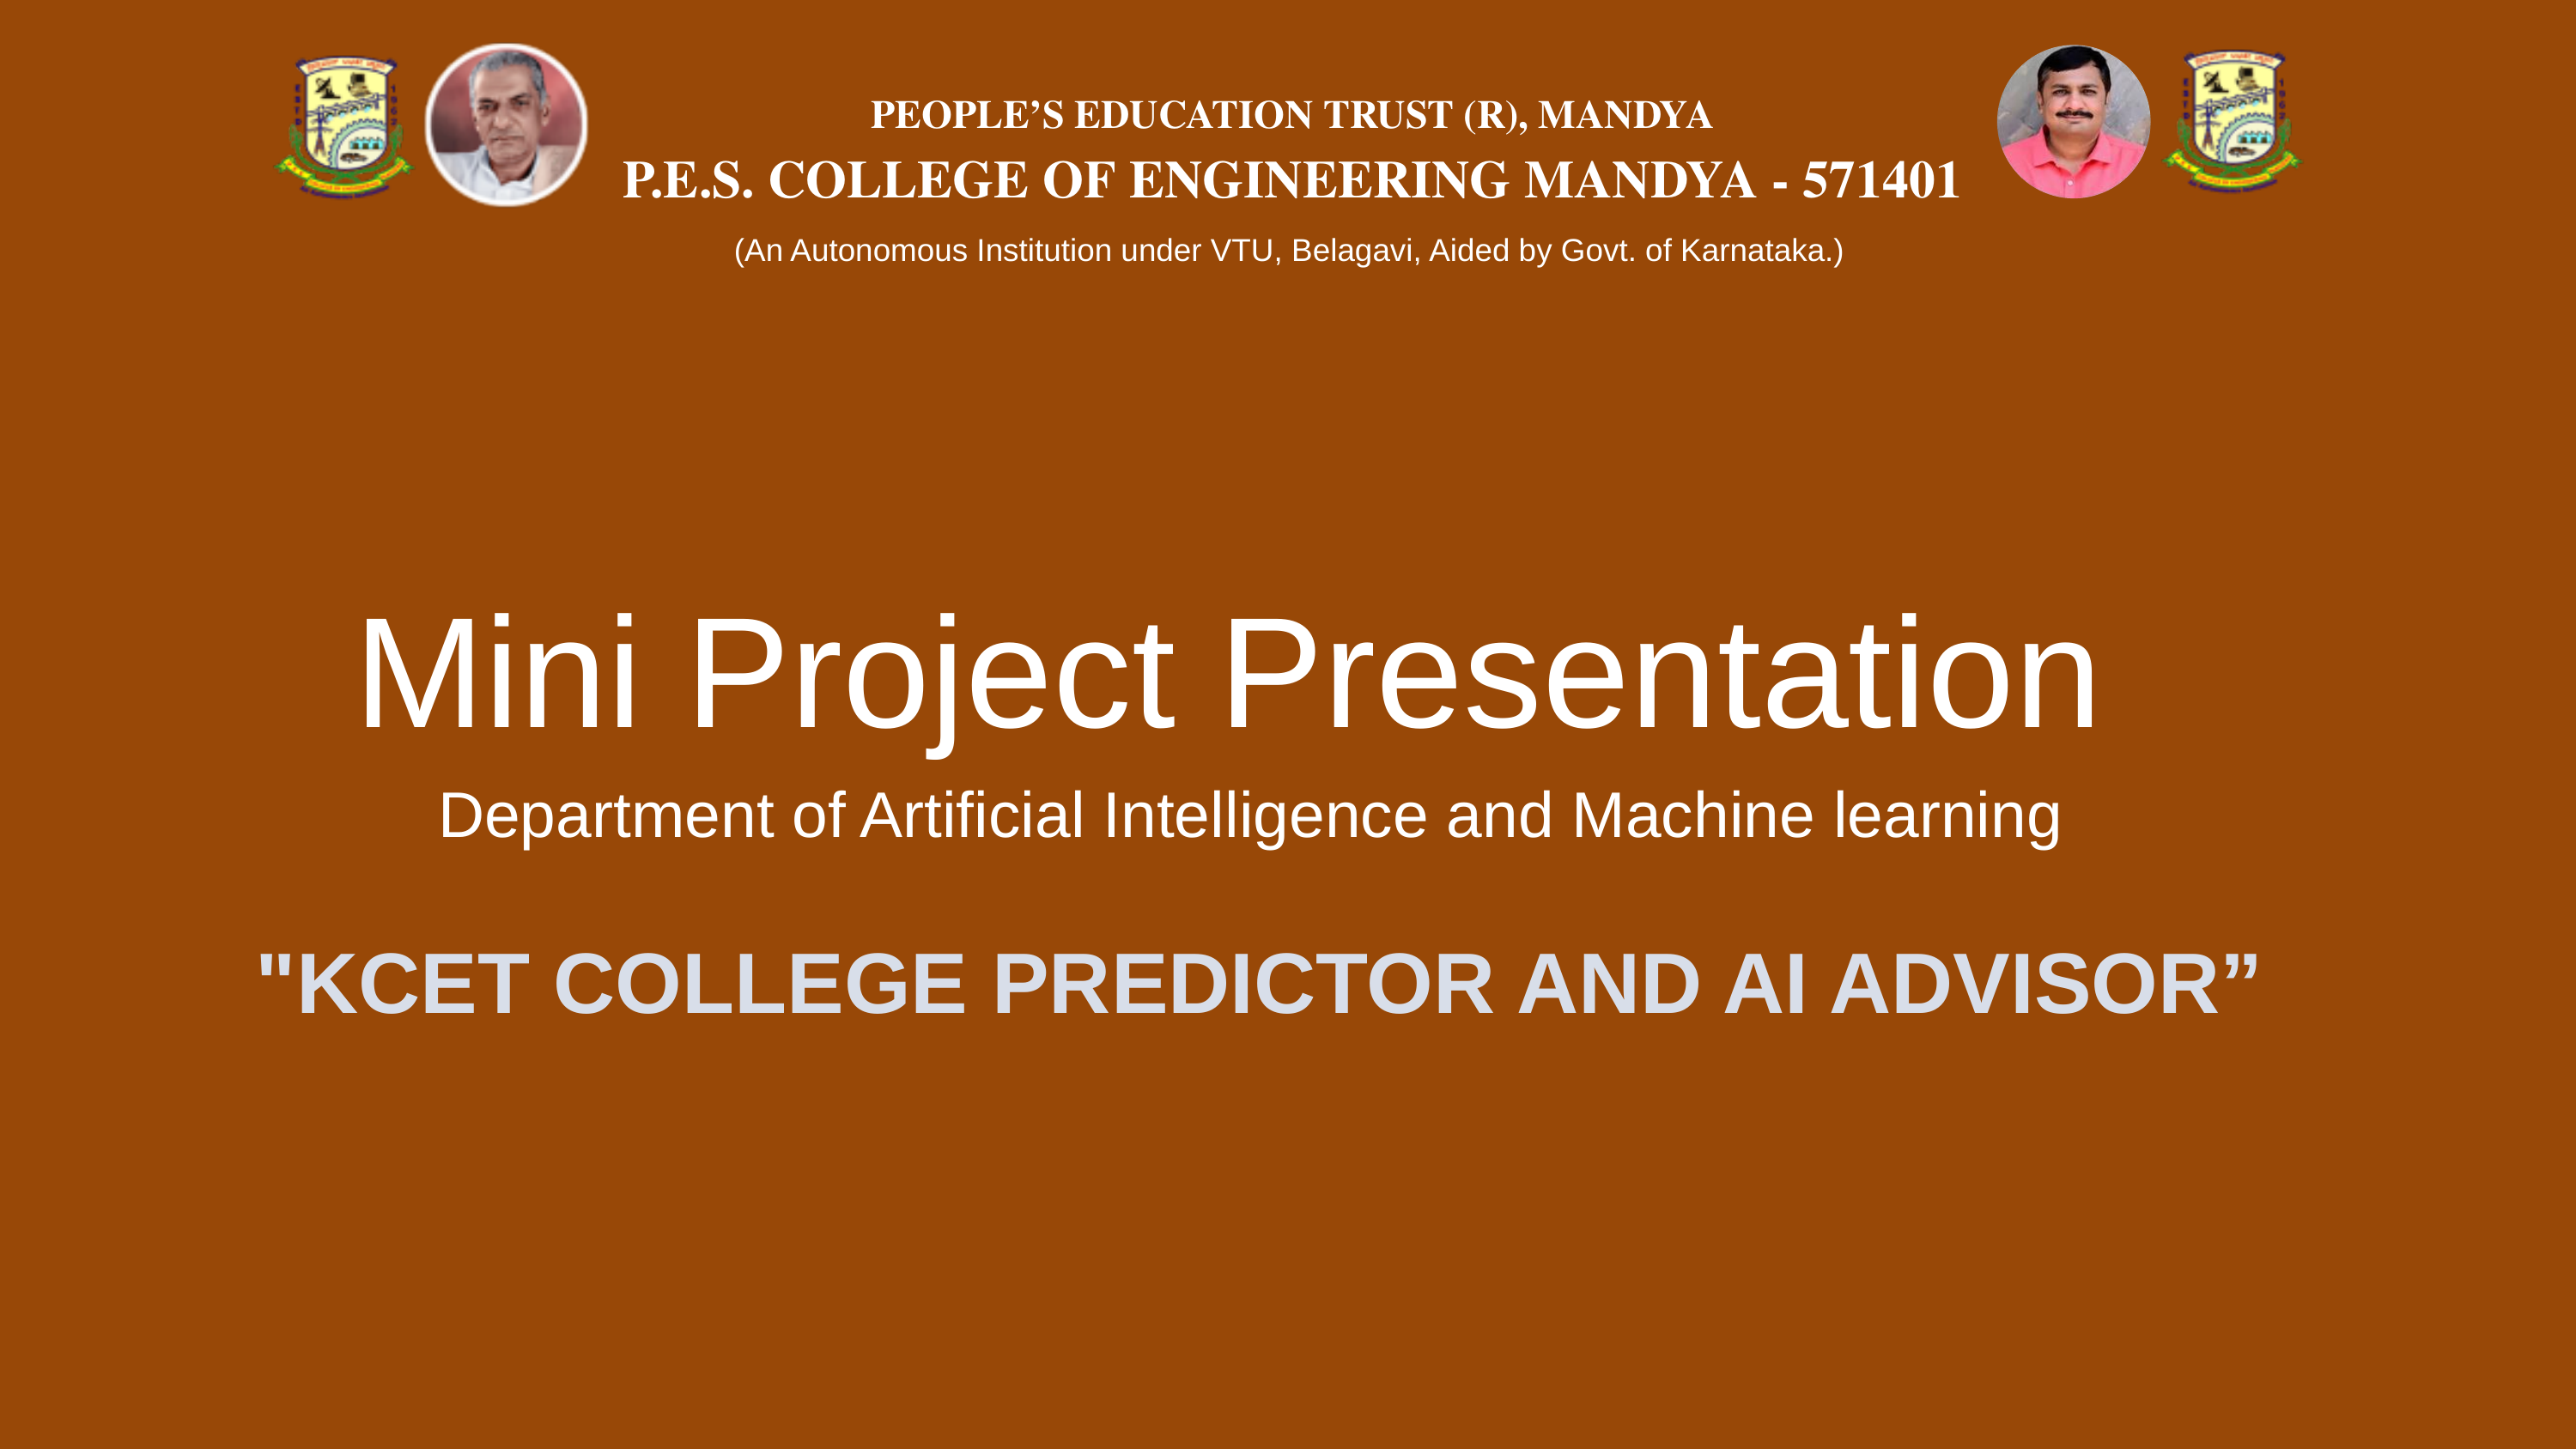

PEOPLE’S EDUCATION TRUST (R), MANDYA
P.E.S. COLLEGE OF ENGINEERING MANDYA - 571401
(An Autonomous Institution under VTU, Belagavi, Aided by Govt. of Karnataka.)
Mini Project Presentation
Department of Artificial Intelligence and Machine learning
"KCET COLLEGE PREDICTOR AND AI ADVISOR”